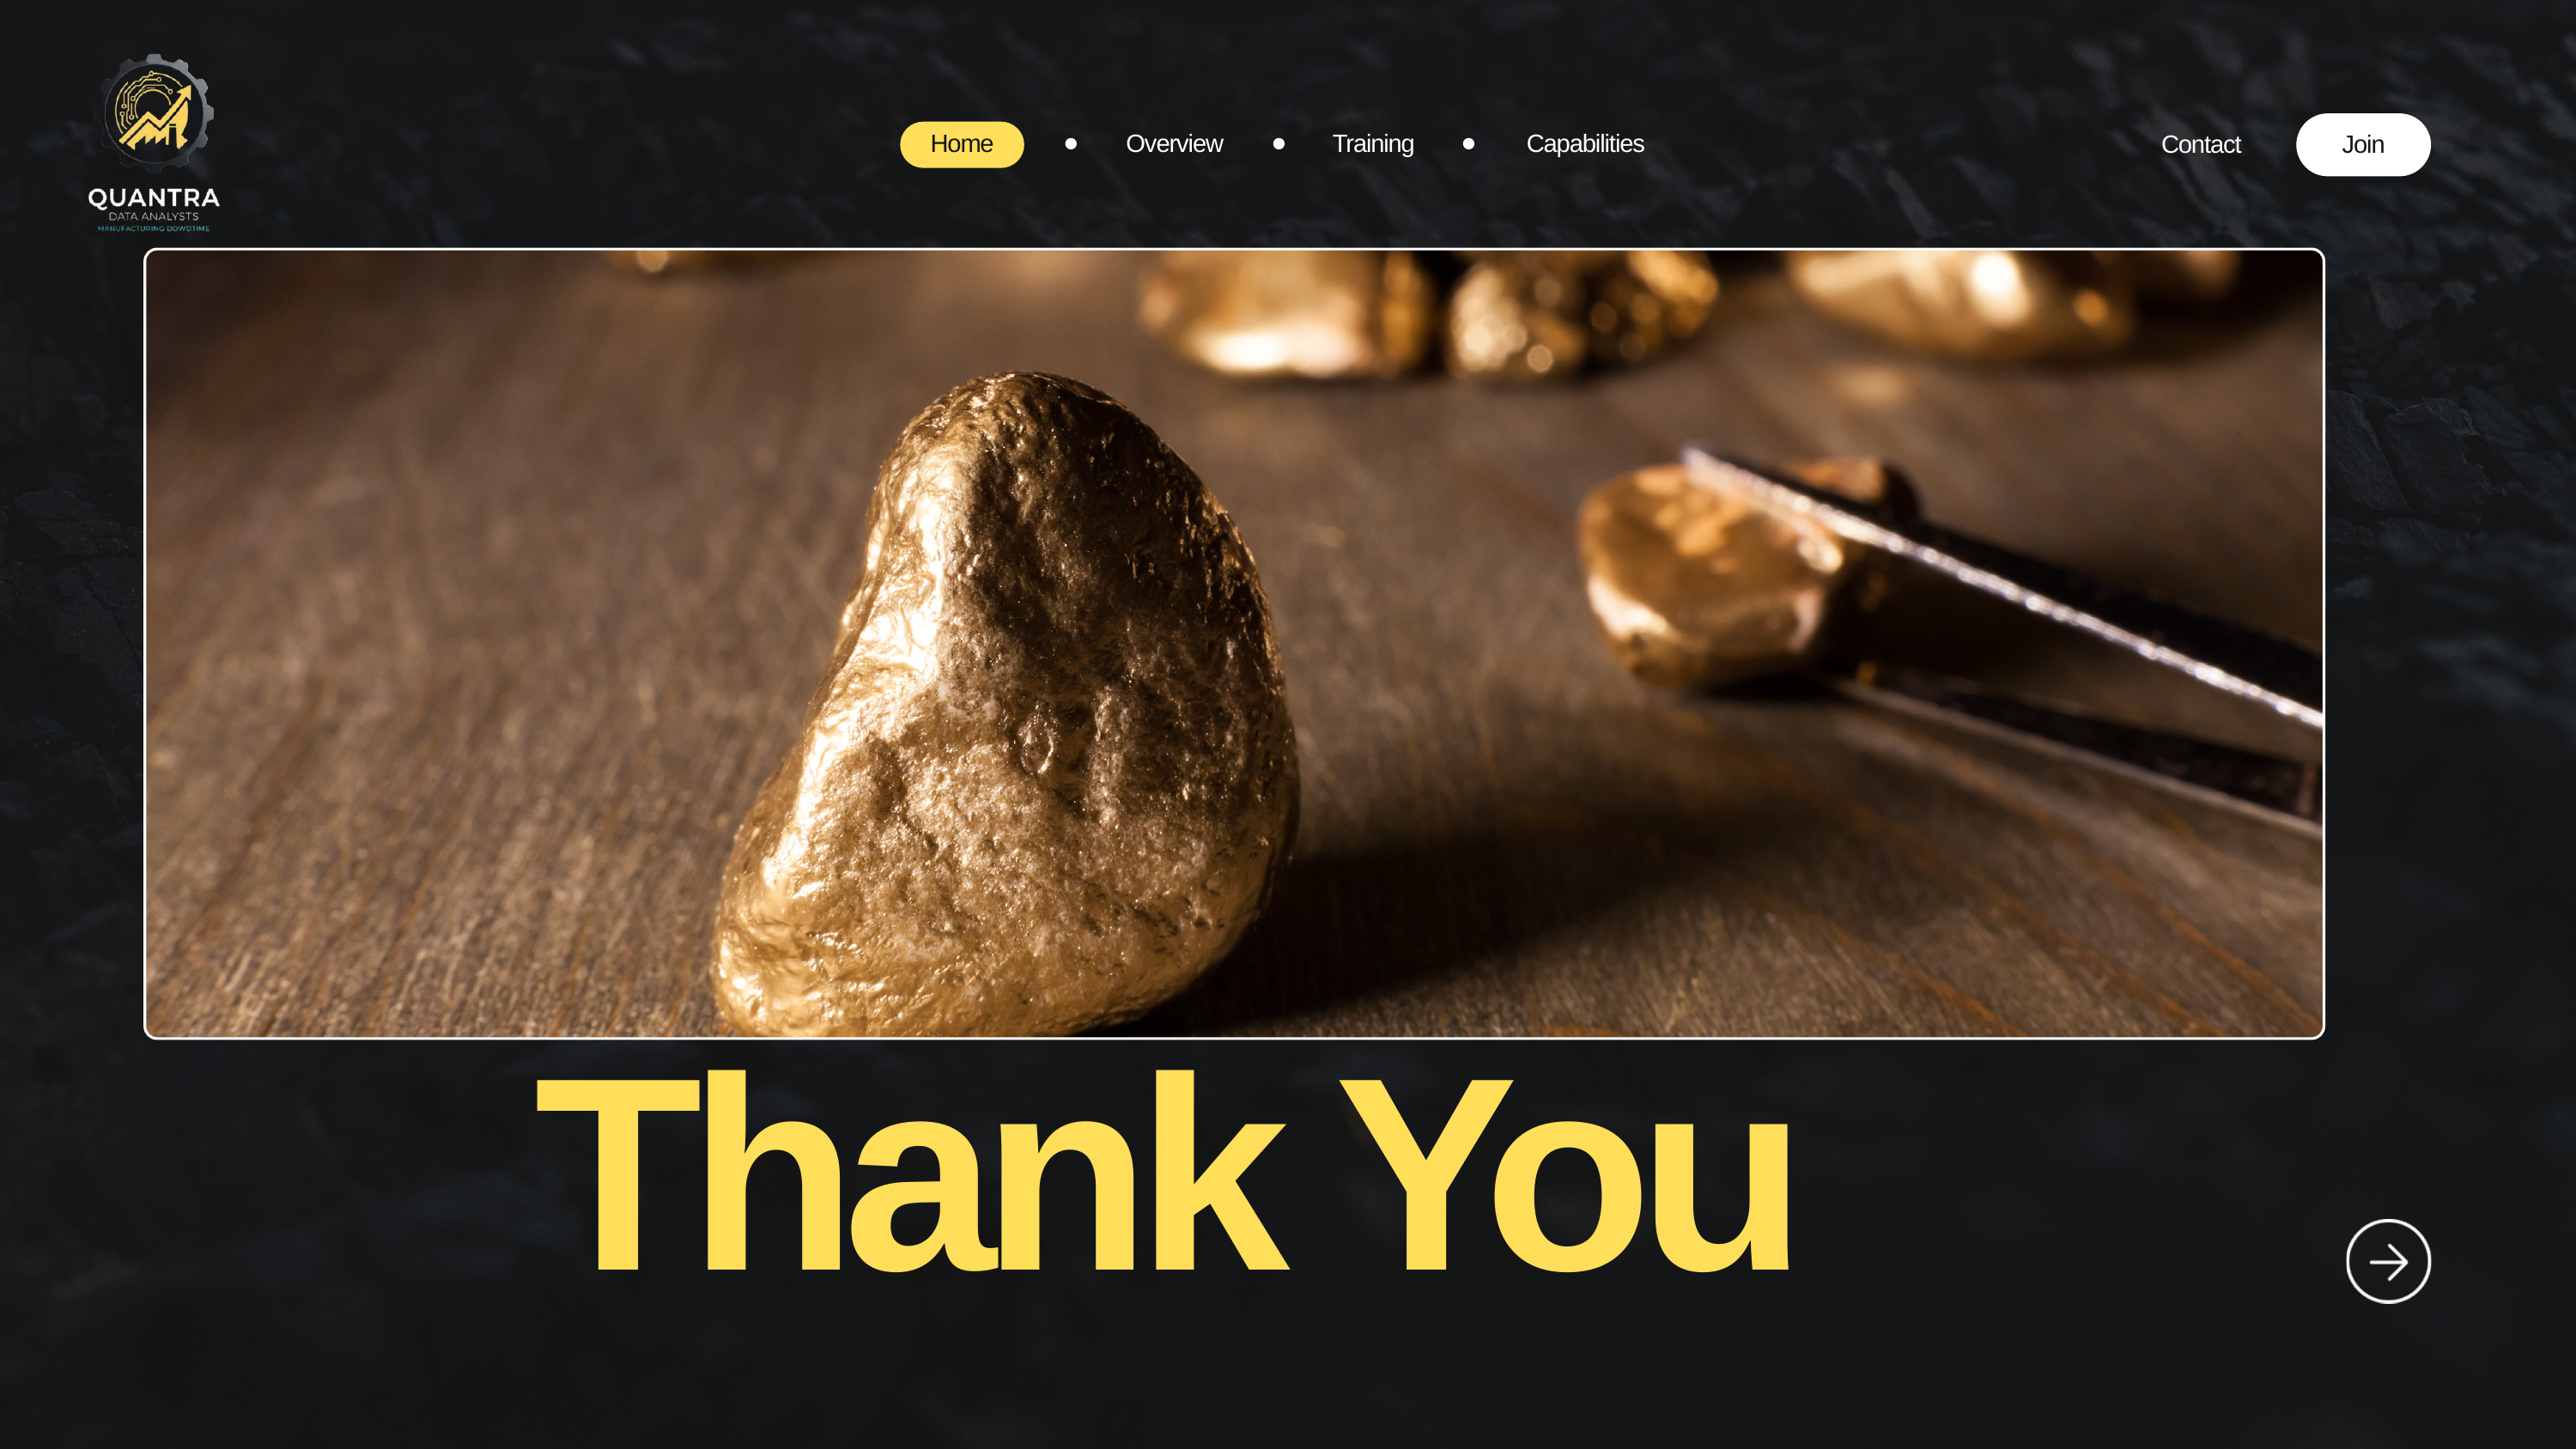

Home
Overview
Training
Capabilities
Contact
Join

Thank You